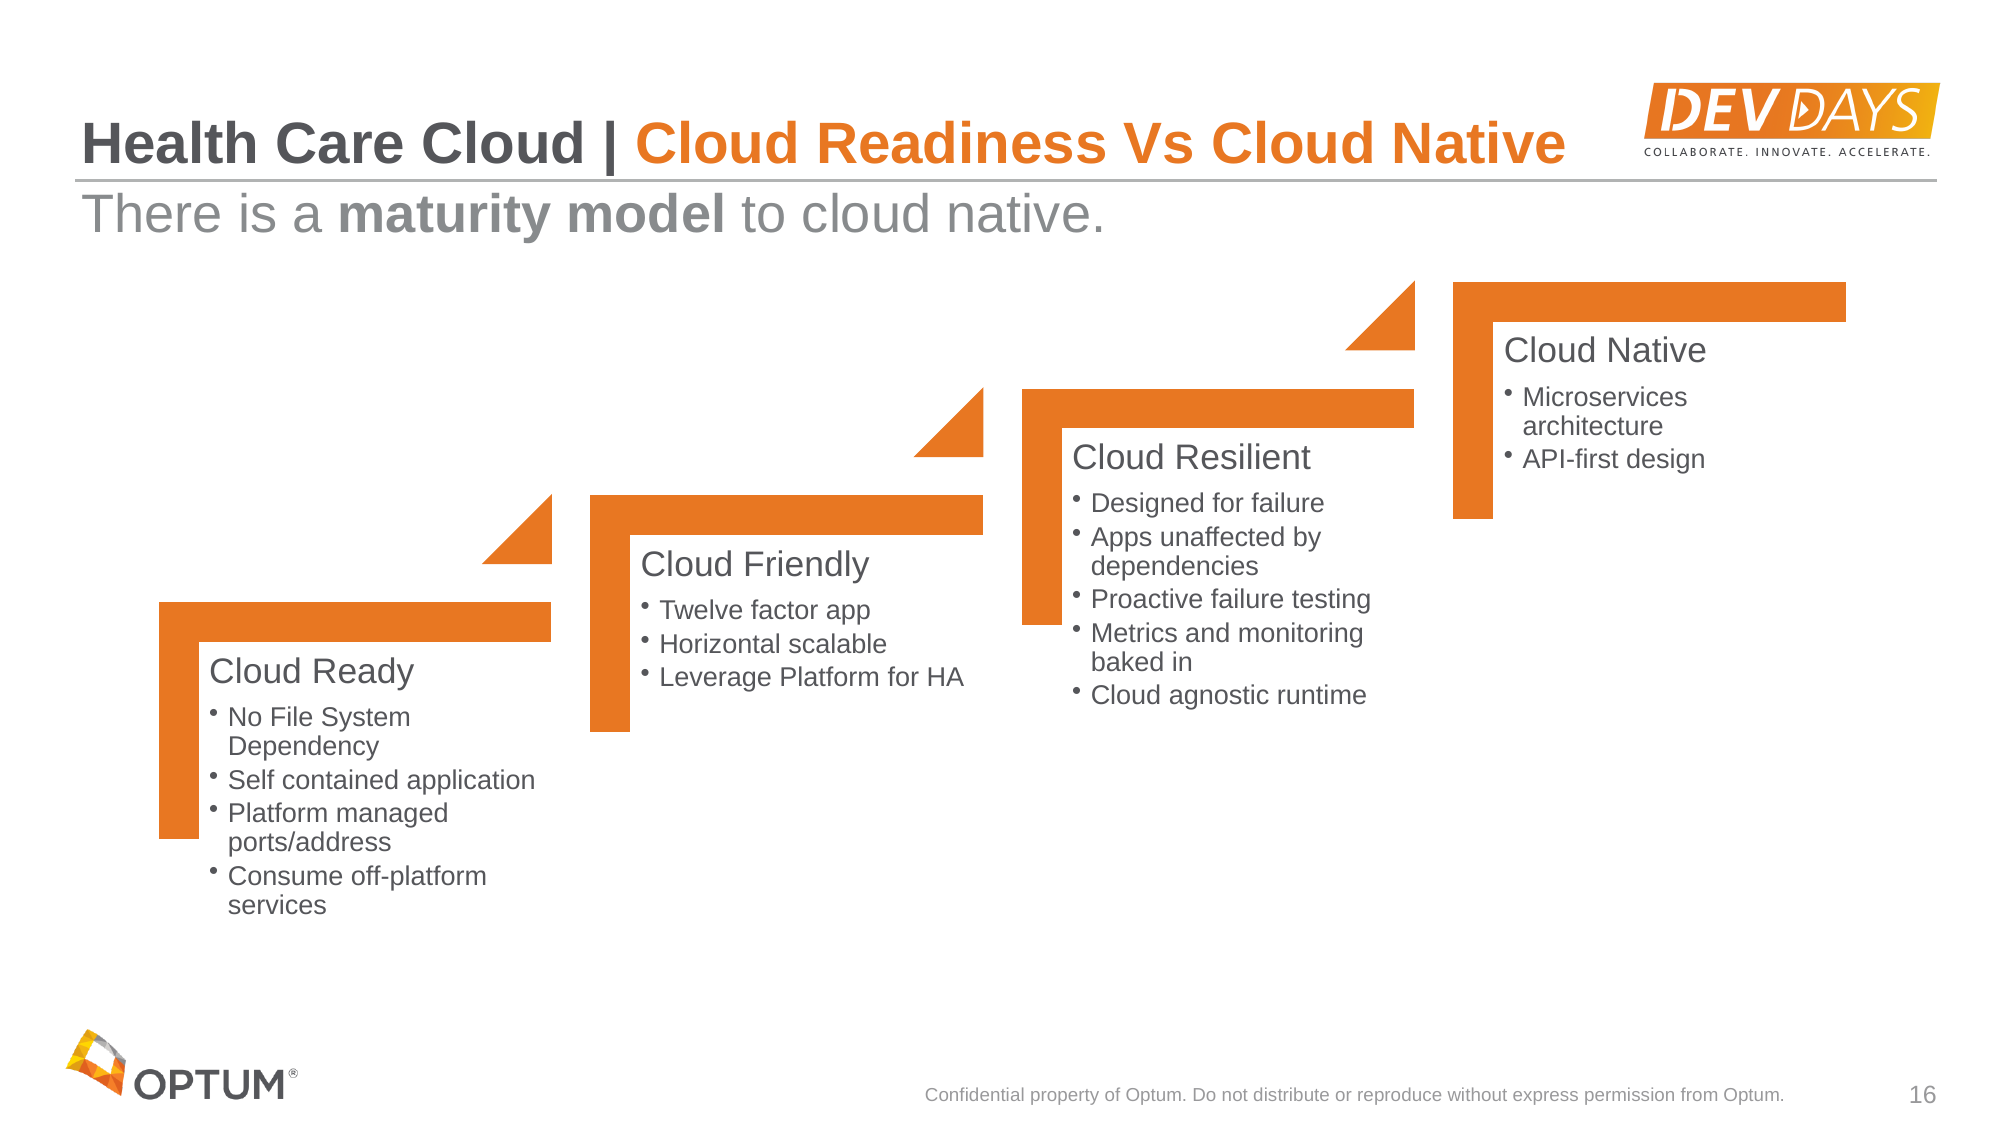

# Health Care Cloud | Cloud Readiness Vs Cloud Native
There is a maturity model to cloud native.
Cloud Ready
No File System Dependency
Self contained application
Platform managed ports/address
Consume off-platform services
Cloud Friendly
Twelve factor app
Horizontal scalable
Leverage Platform for HA
Cloud Resilient
Designed for failure
Apps unaffected by dependencies
Proactive failure testing
Metrics and monitoring baked in
Cloud agnostic runtime
Cloud Native
Microservices architecture
API-first design
Confidential property of Optum. Do not distribute or reproduce without express permission from Optum.
16